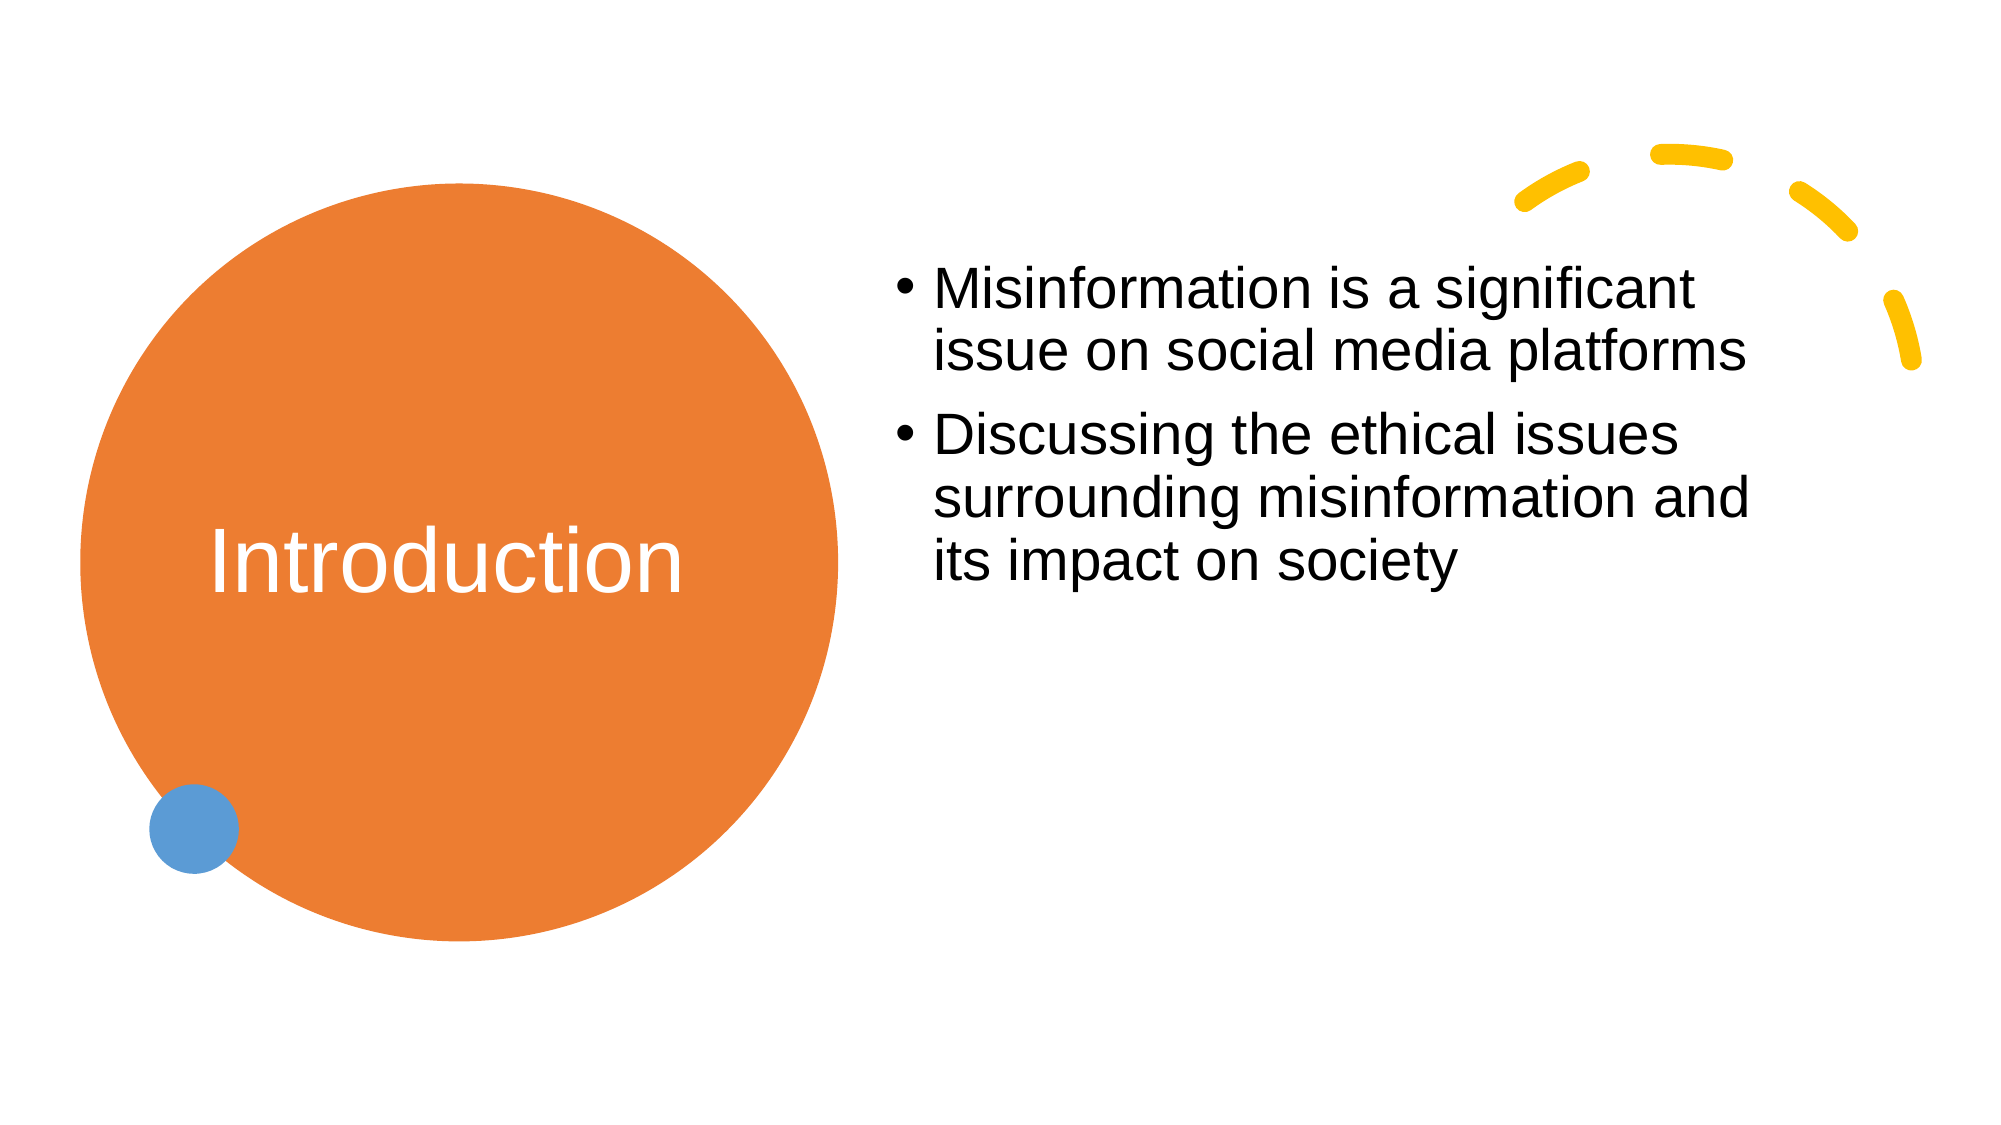

# Introduction
Misinformation is a significant issue on social media platforms
Discussing the ethical issues surrounding misinformation and its impact on society